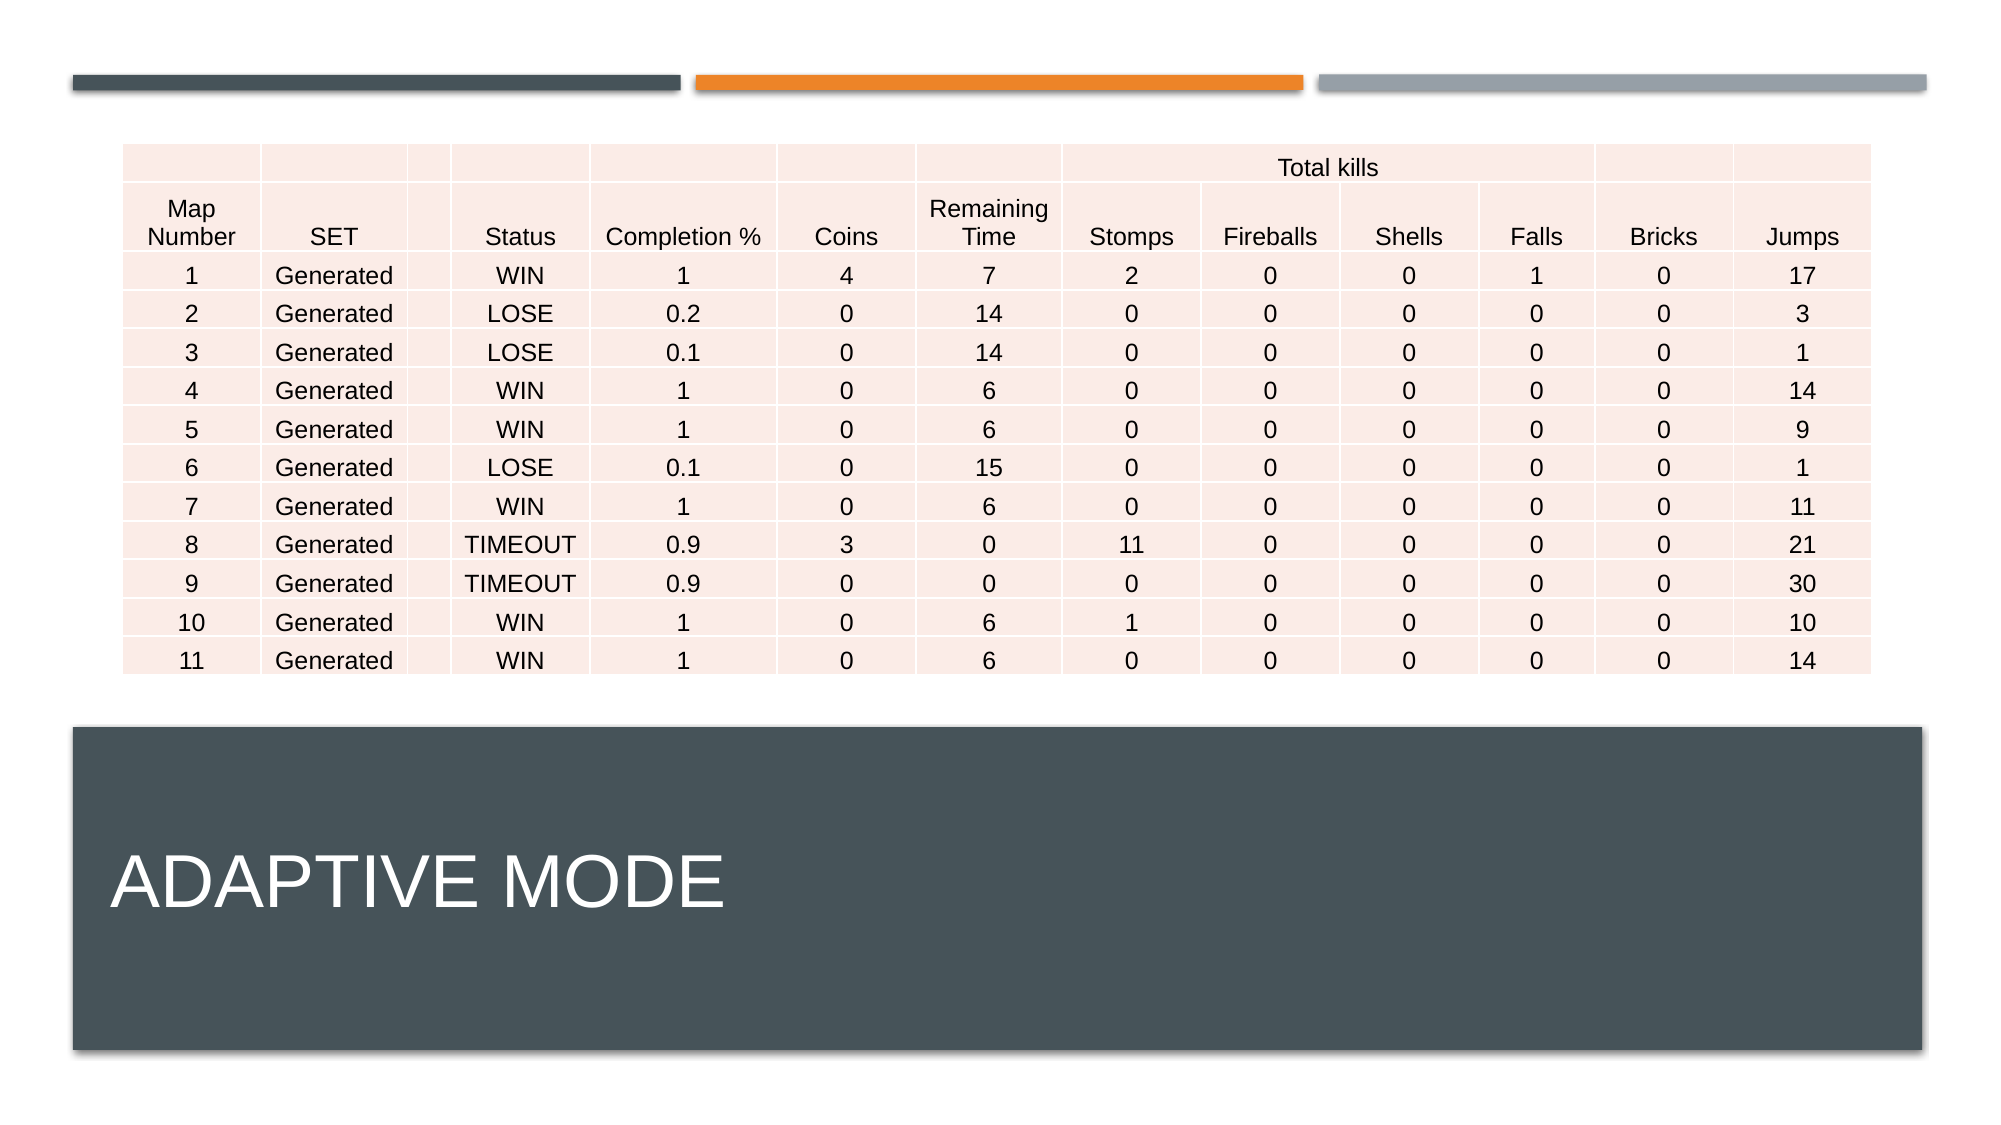

|  |  |  |  |  |  |  | Total kills |  |  |  |  |  |
| --- | --- | --- | --- | --- | --- | --- | --- | --- | --- | --- | --- | --- |
| Map Number | SET |  | Status | Completion % | Coins | Remaining Time | Stomps | Fireballs | Shells | Falls | Bricks | Jumps |
| 1 | Generated |  | WIN | 1 | 4 | 7 | 2 | 0 | 0 | 1 | 0 | 17 |
| 2 | Generated |  | LOSE | 0.2 | 0 | 14 | 0 | 0 | 0 | 0 | 0 | 3 |
| 3 | Generated |  | LOSE | 0.1 | 0 | 14 | 0 | 0 | 0 | 0 | 0 | 1 |
| 4 | Generated |  | WIN | 1 | 0 | 6 | 0 | 0 | 0 | 0 | 0 | 14 |
| 5 | Generated |  | WIN | 1 | 0 | 6 | 0 | 0 | 0 | 0 | 0 | 9 |
| 6 | Generated |  | LOSE | 0.1 | 0 | 15 | 0 | 0 | 0 | 0 | 0 | 1 |
| 7 | Generated |  | WIN | 1 | 0 | 6 | 0 | 0 | 0 | 0 | 0 | 11 |
| 8 | Generated |  | TIMEOUT | 0.9 | 3 | 0 | 11 | 0 | 0 | 0 | 0 | 21 |
| 9 | Generated |  | TIMEOUT | 0.9 | 0 | 0 | 0 | 0 | 0 | 0 | 0 | 30 |
| 10 | Generated |  | WIN | 1 | 0 | 6 | 1 | 0 | 0 | 0 | 0 | 10 |
| 11 | Generated |  | WIN | 1 | 0 | 6 | 0 | 0 | 0 | 0 | 0 | 14 |

# Adaptive Mode